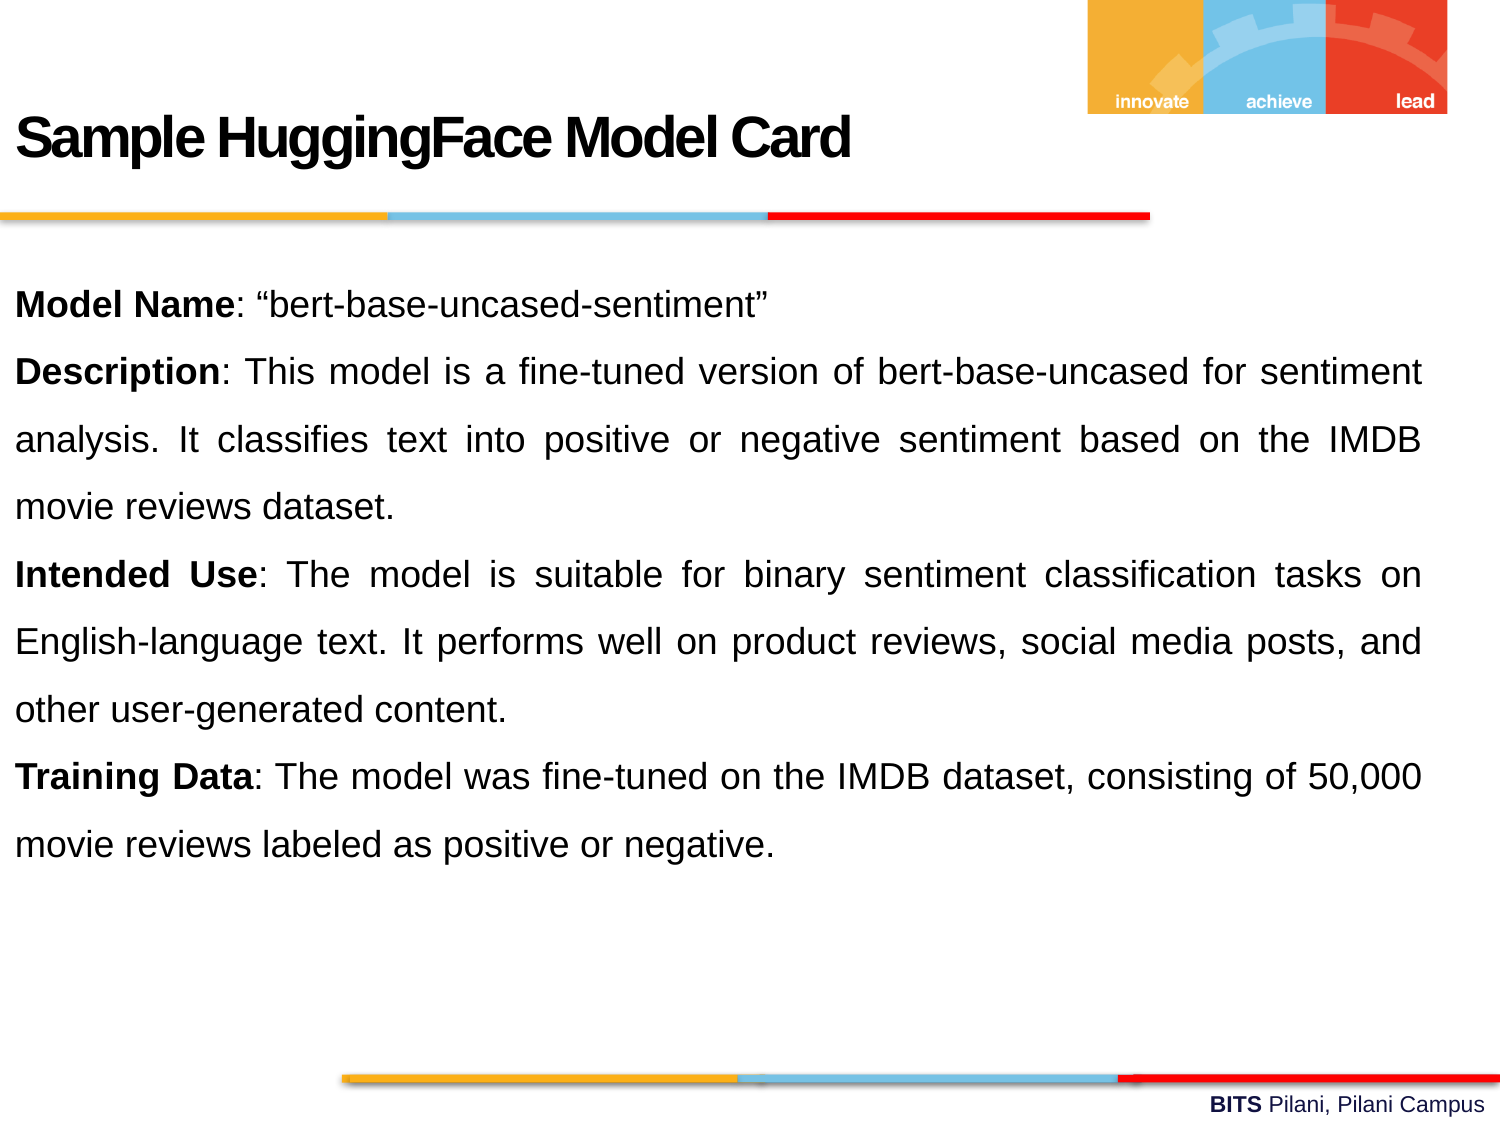

Sample HuggingFace Model Card
Model Name: “bert-base-uncased-sentiment”
Description: This model is a fine-tuned version of bert-base-uncased for sentiment analysis. It classifies text into positive or negative sentiment based on the IMDB movie reviews dataset.
Intended Use: The model is suitable for binary sentiment classification tasks on English-language text. It performs well on product reviews, social media posts, and other user-generated content.
Training Data: The model was fine-tuned on the IMDB dataset, consisting of 50,000 movie reviews labeled as positive or negative.